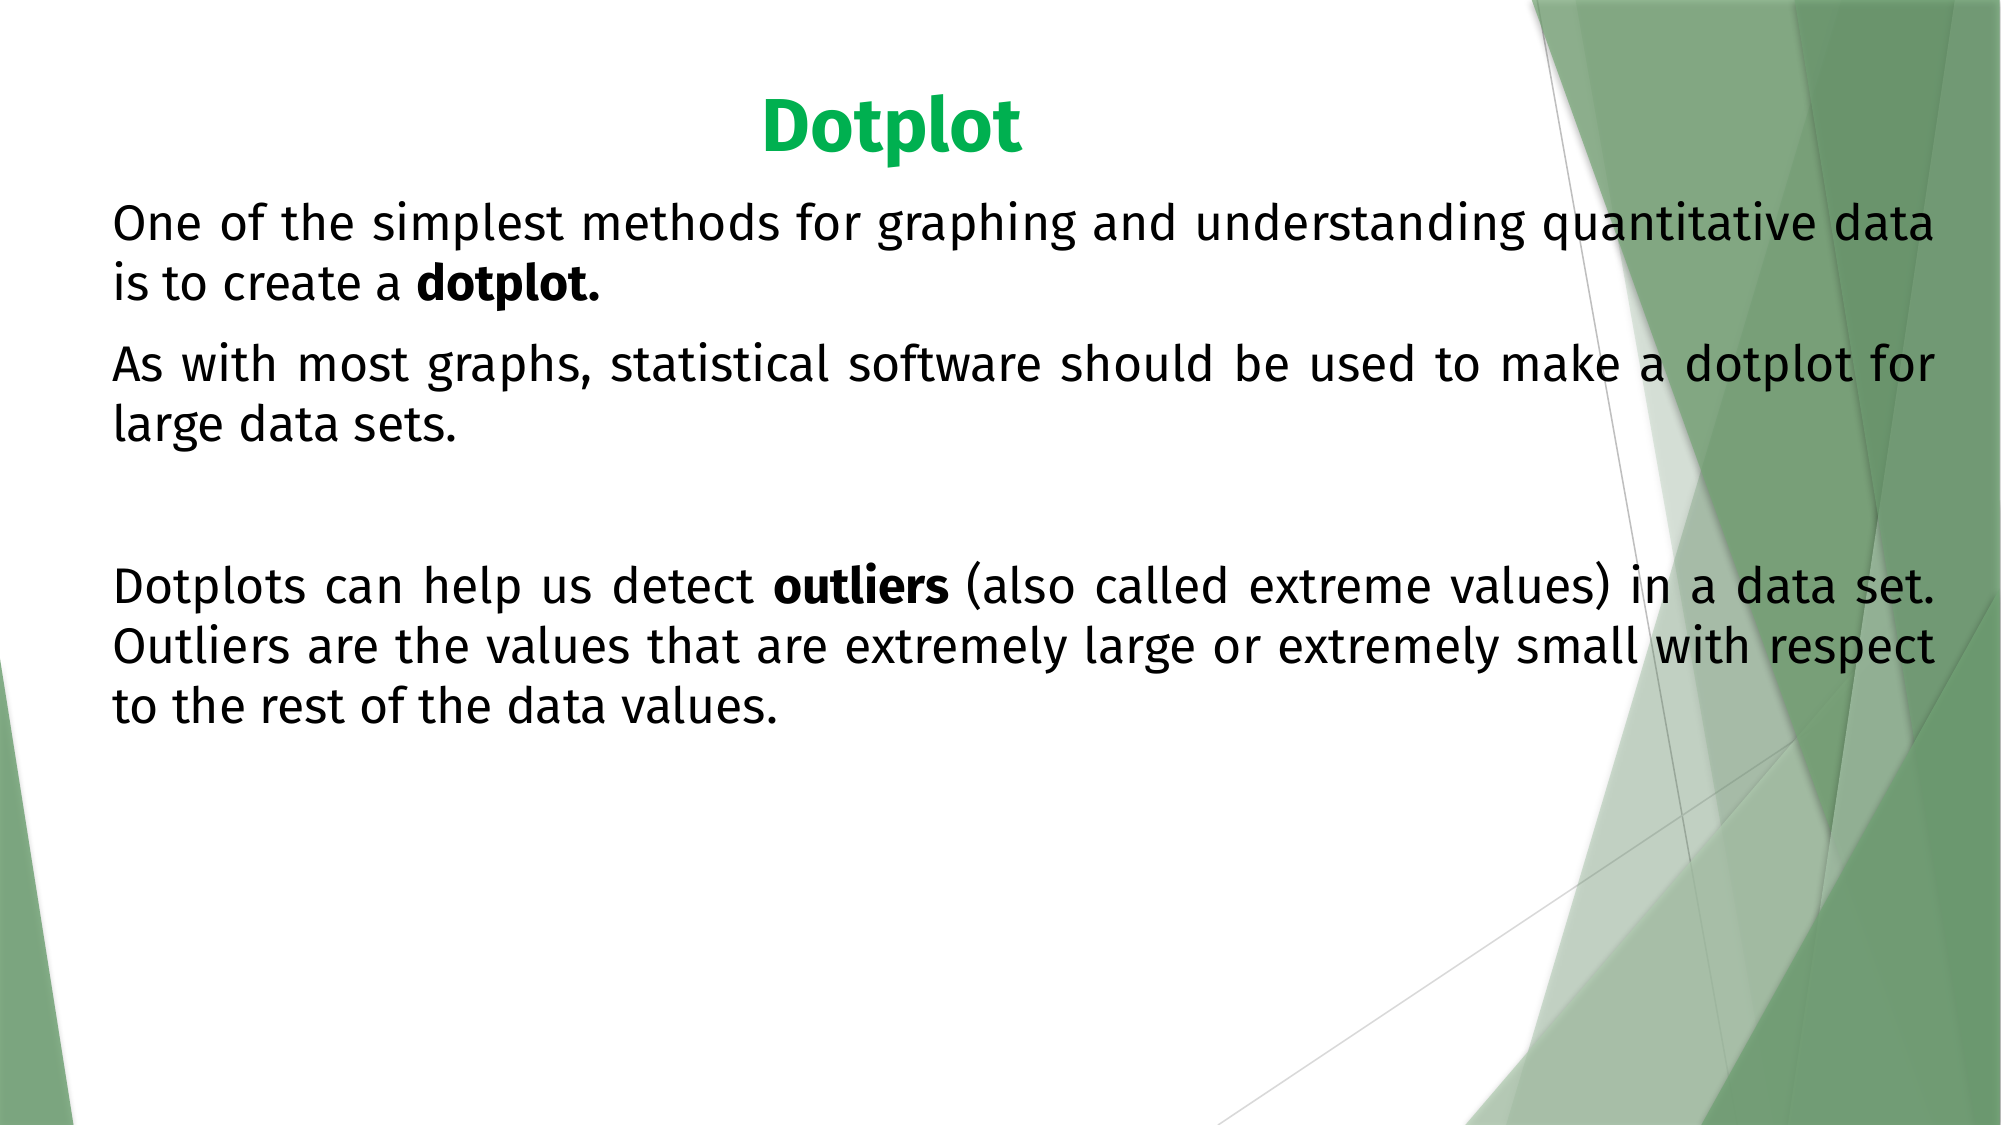

# Dotplot
One of the simplest methods for graphing and understanding quantitative data is to create a dotplot.
As with most graphs, statistical software should be used to make a dotplot for large data sets.

Dotplots can help us detect outliers (also called extreme values) in a data set. Outliers are the values that are extremely large or extremely small with respect to the rest of the data values.